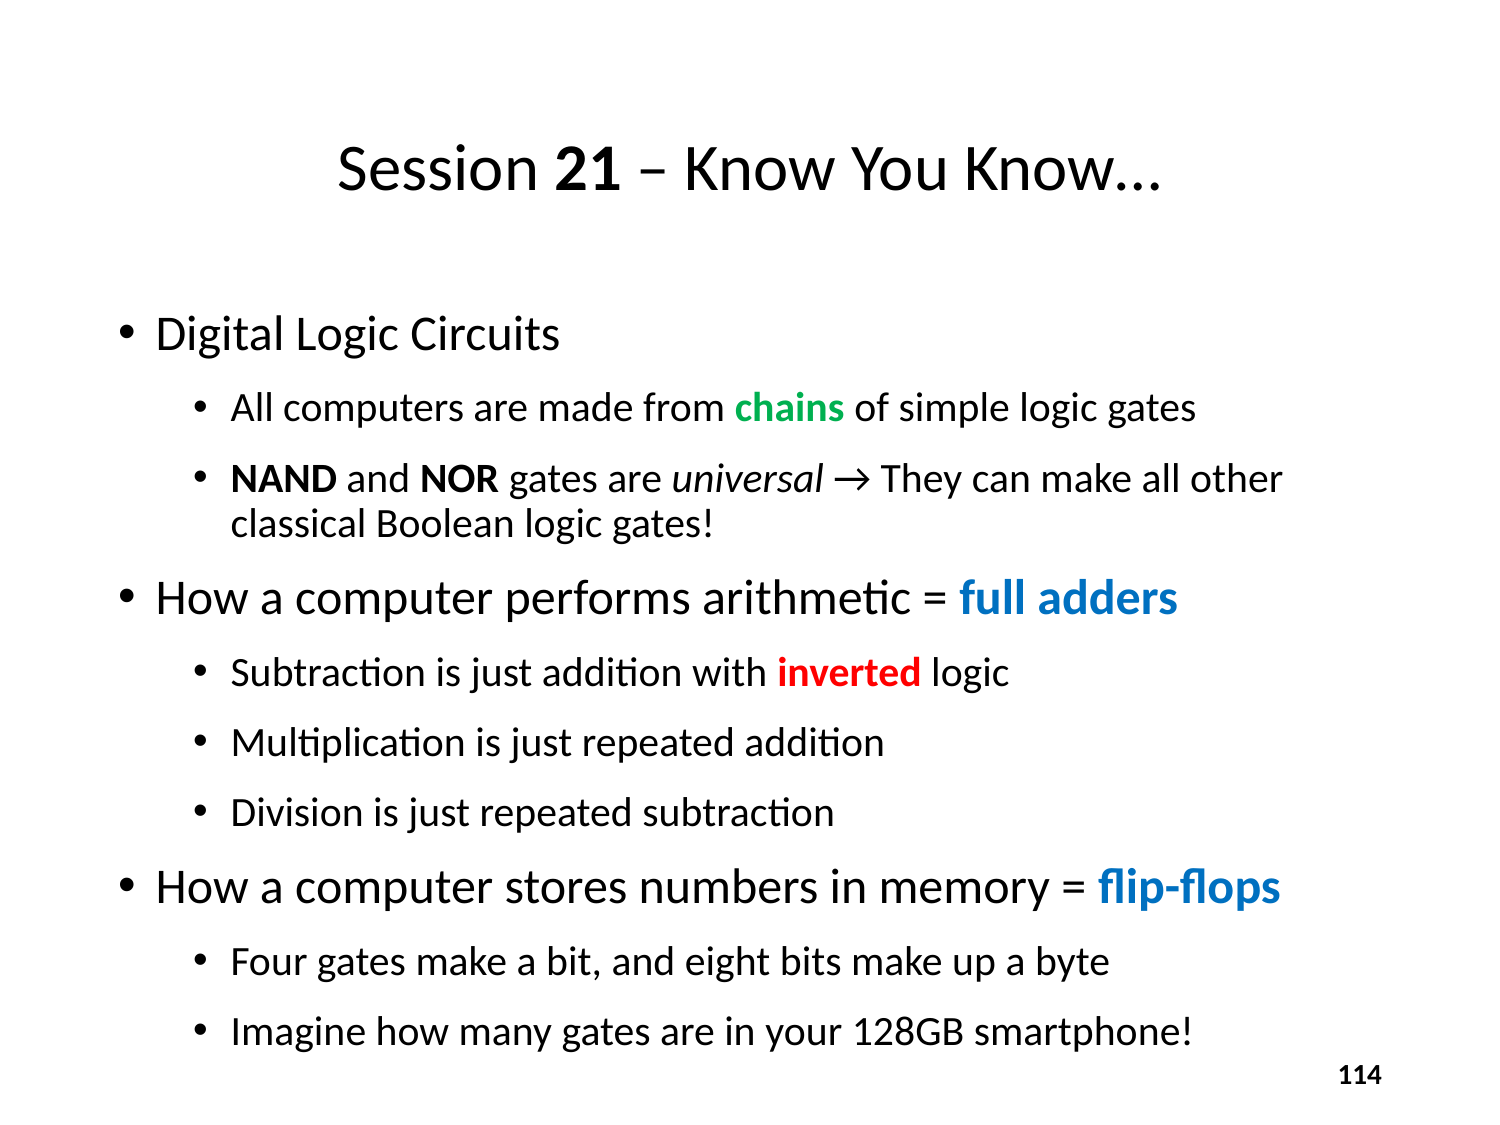

# Session 21 – Know You Know…
Digital Logic Circuits
All computers are made from chains of simple logic gates
NAND and NOR gates are universal → They can make all other classical Boolean logic gates!
How a computer performs arithmetic = full adders
Subtraction is just addition with inverted logic
Multiplication is just repeated addition
Division is just repeated subtraction
How a computer stores numbers in memory = flip-flops
Four gates make a bit, and eight bits make up a byte
Imagine how many gates are in your 128GB smartphone!
114